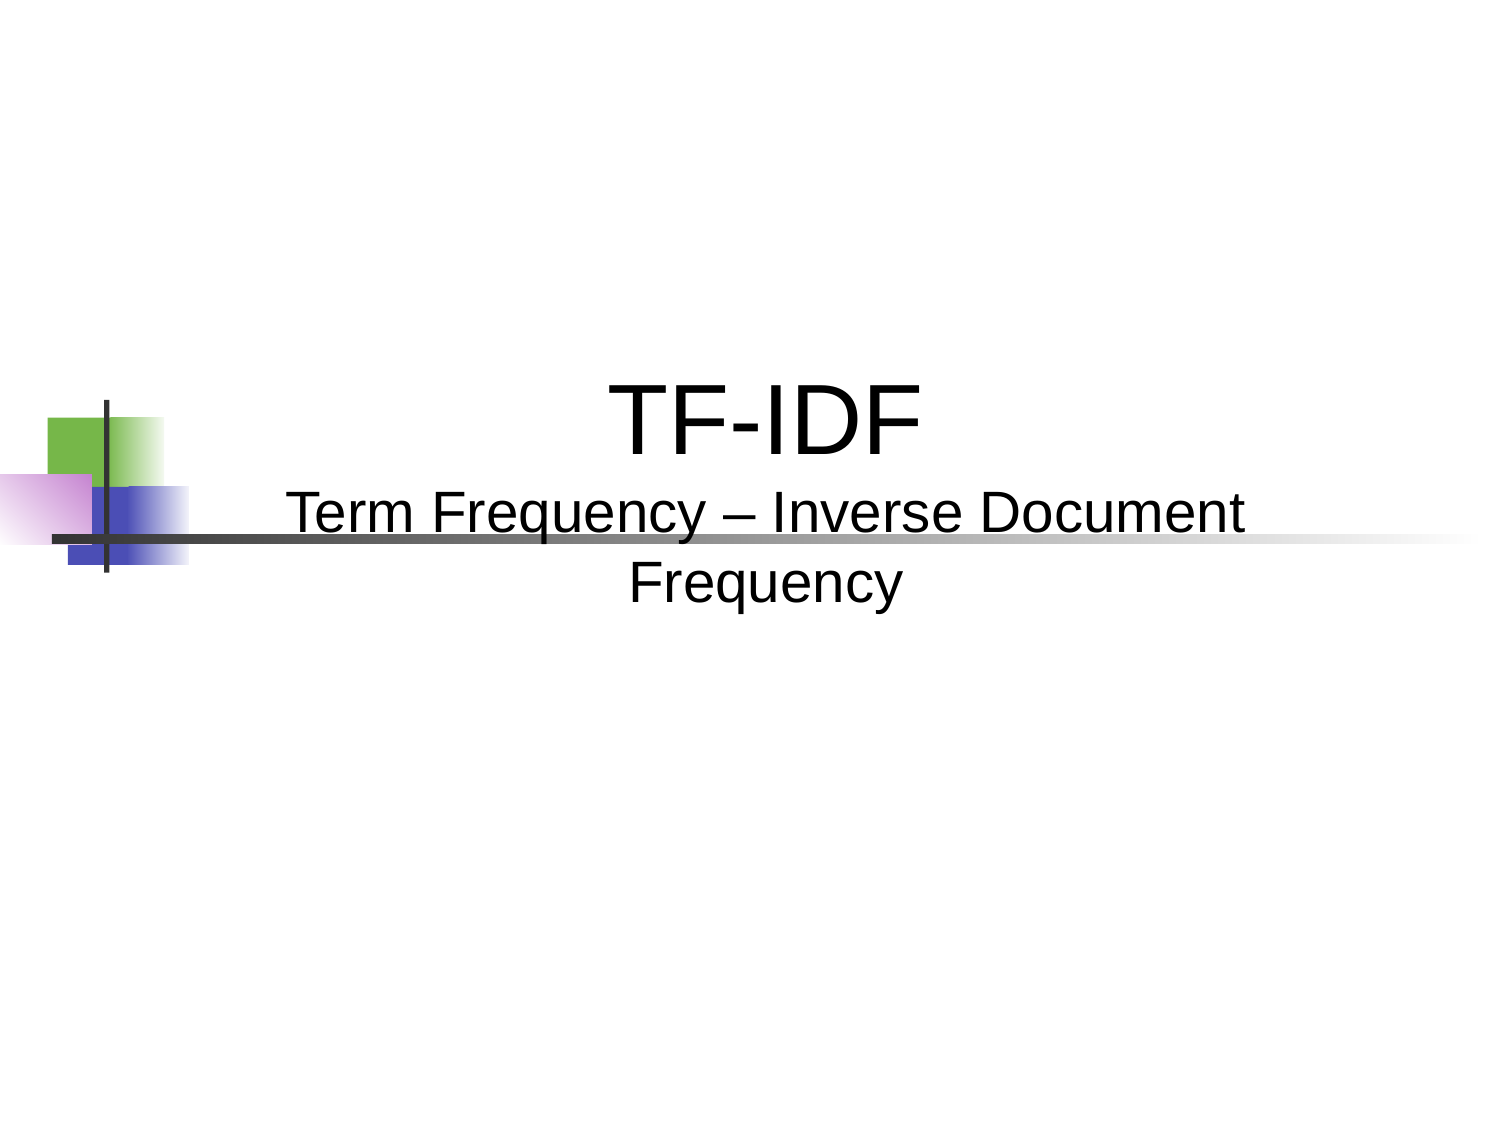

# TF-IDF Term Frequency – Inverse Document Frequency